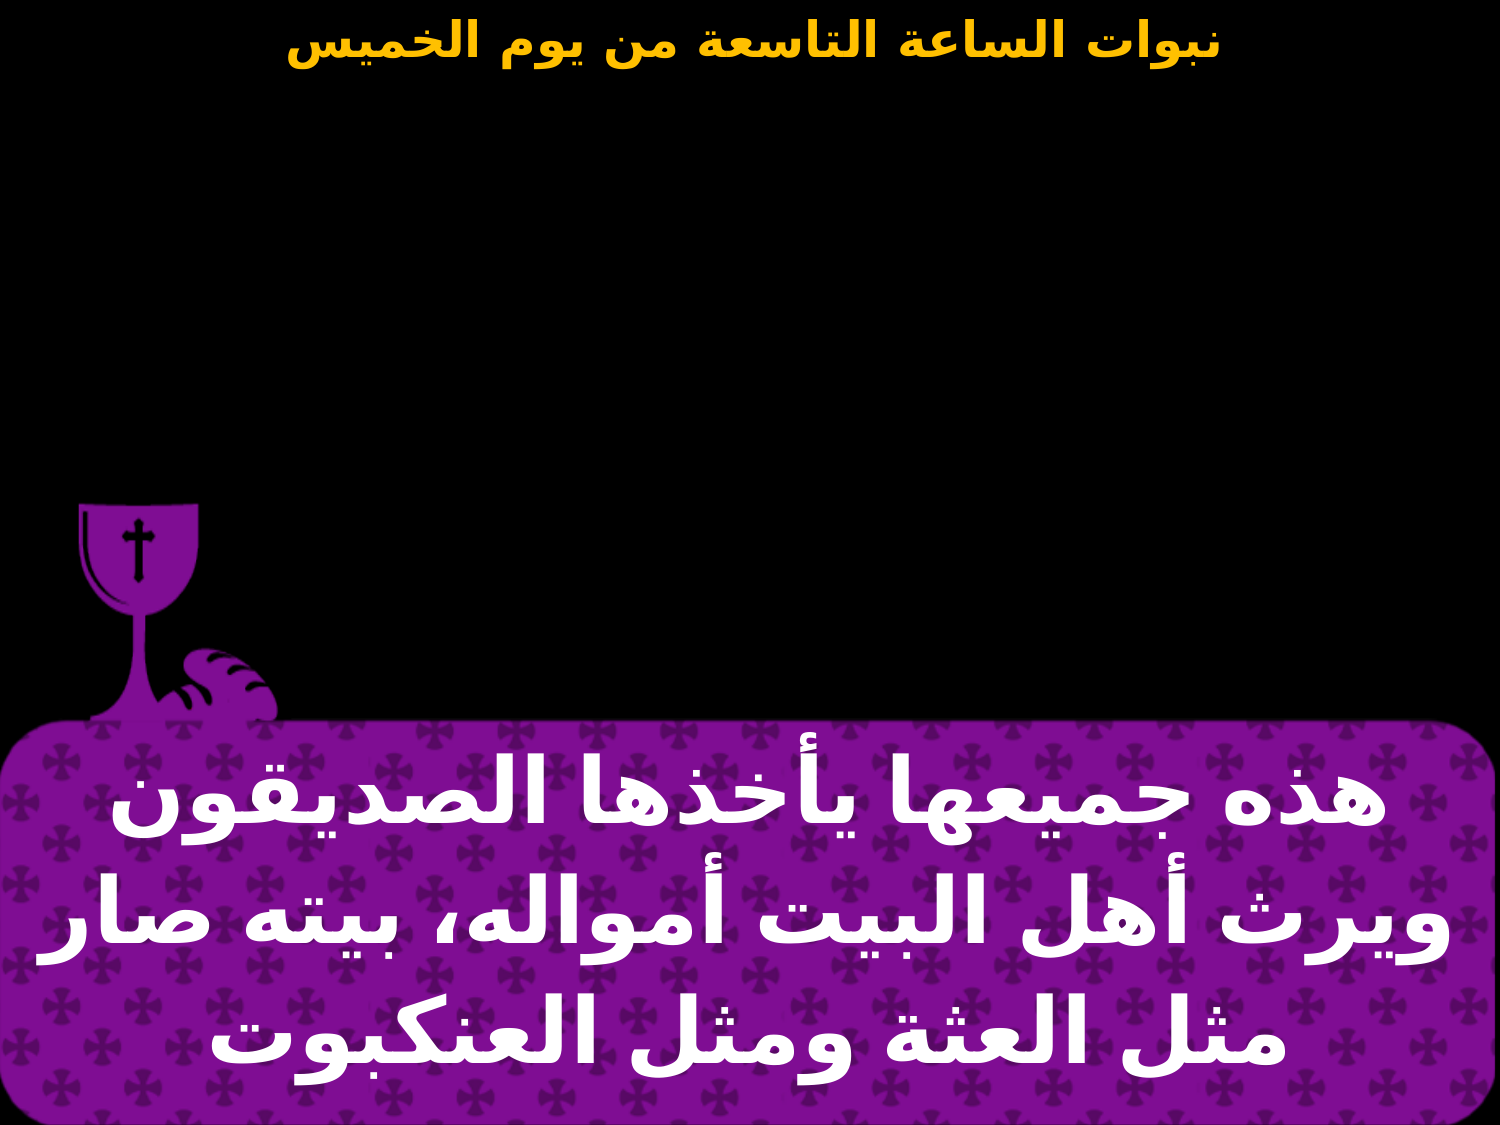

| هذه جميعها يأخذها الصديقون ويرث أهل البيت أمواله، بيته صار مثل العثة ومثل العنكبوت |
| --- |